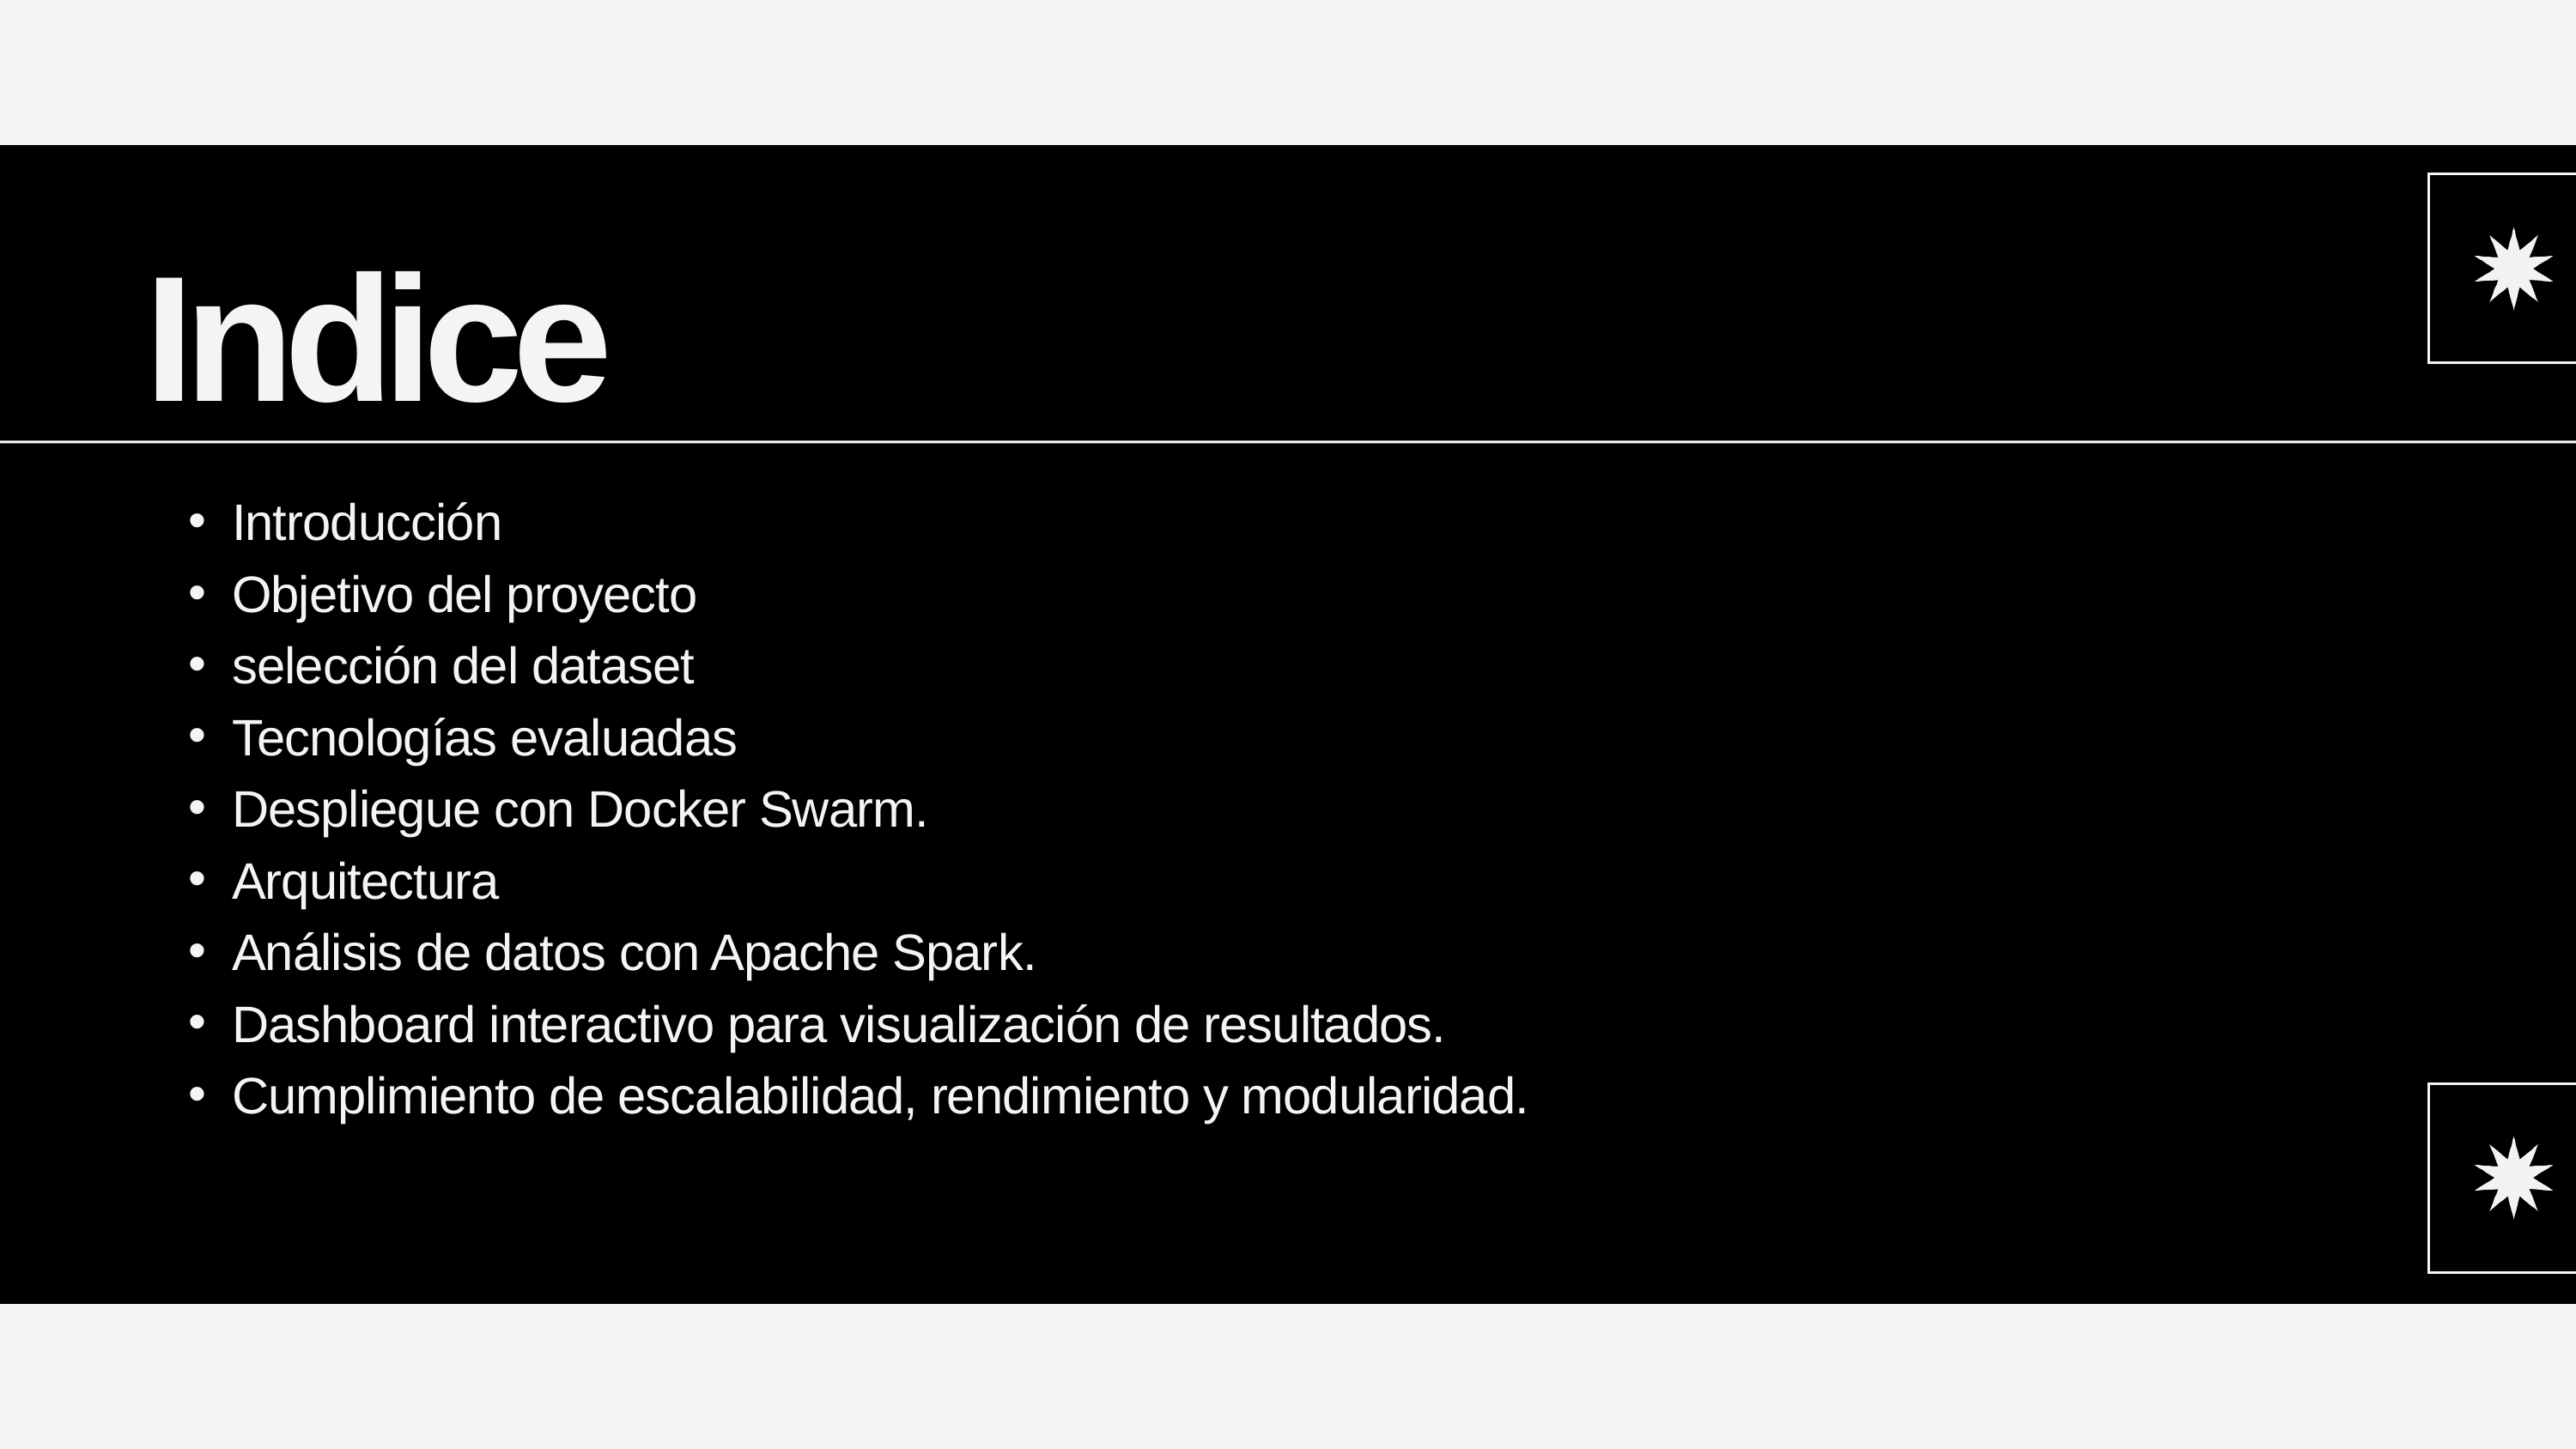

Indice

Introducción
Objetivo del proyecto
selección del dataset
Tecnologías evaluadas
Despliegue con Docker Swarm.
Arquitectura
Análisis de datos con Apache Spark.
Dashboard interactivo para visualización de resultados.
Cumplimiento de escalabilidad, rendimiento y modularidad.